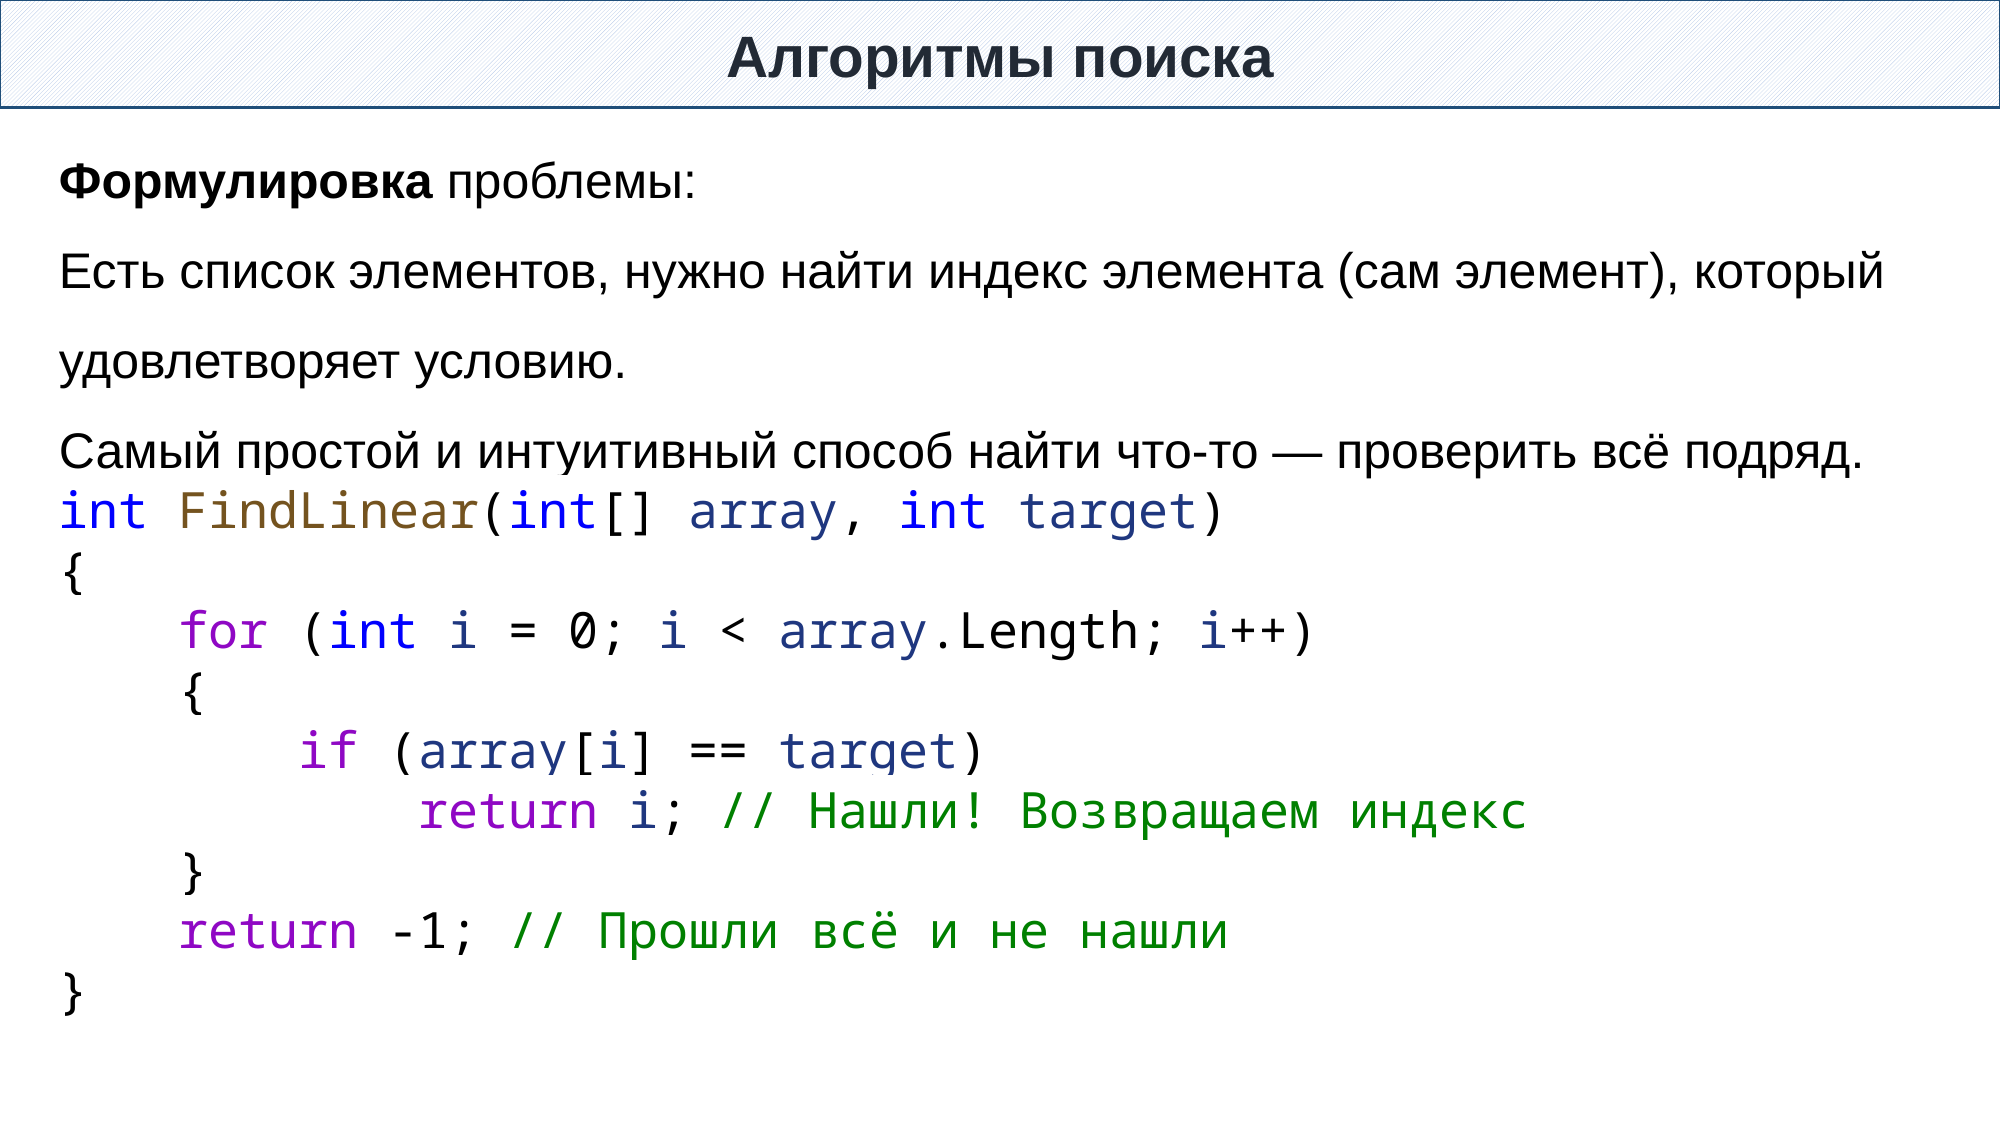

Алгоритмы поиска
Формулировка проблемы:
Есть список элементов, нужно найти индекс элемента (сам элемент), который удовлетворяет условию.
Самый простой и интуитивный способ найти что-то — проверить всё подряд.
int FindLinear(int[] array, int target)
{
    for (int i = 0; i < array.Length; i++)
    {
        if (array[i] == target)
            return i; // Нашли! Возвращаем индекс
    }
    return -1; // Прошли всё и не нашли
}